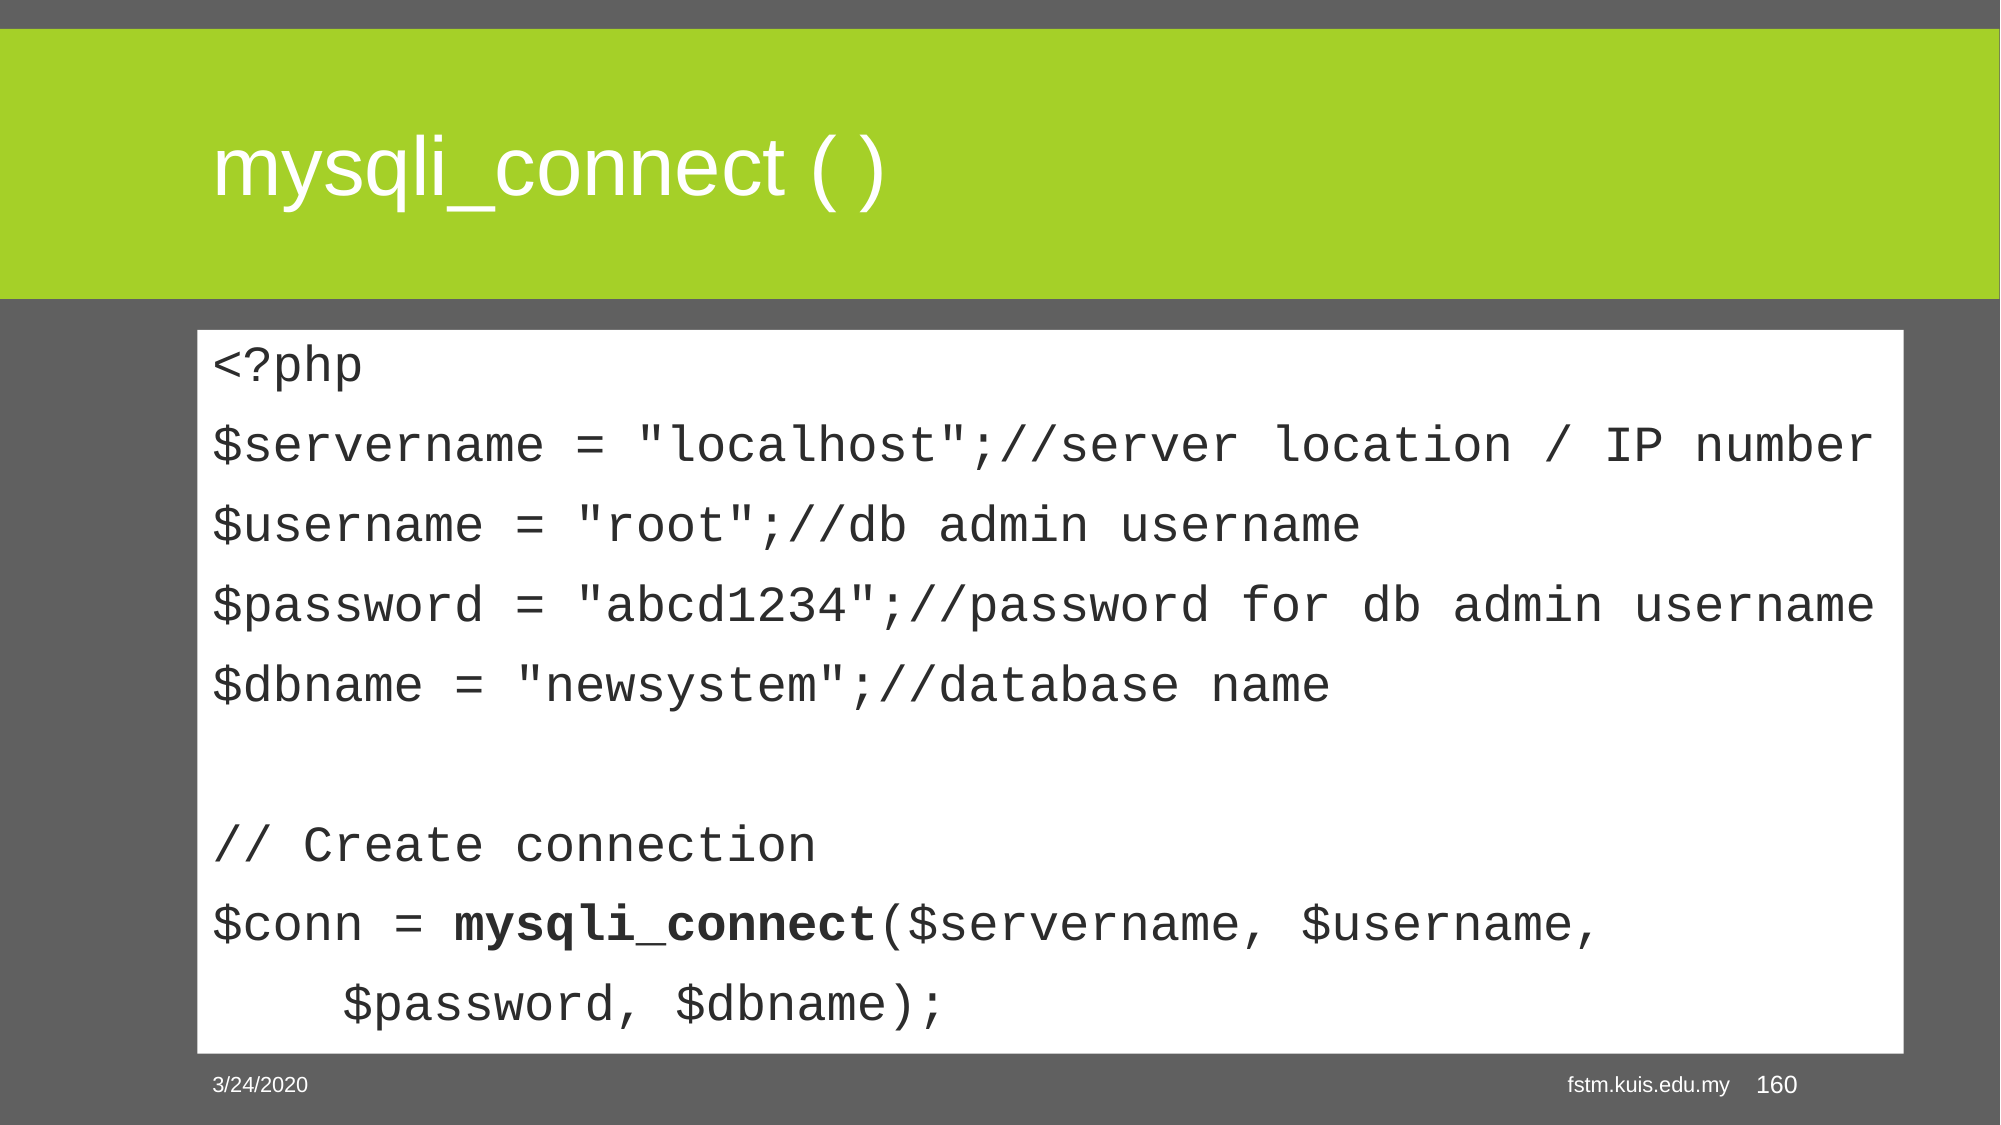

# mysqli_connect ( )
<?php
$servername = "localhost";//server location / IP number
$username = "root";//db admin username
$password = "abcd1234";//password for db admin username
$dbname = "newsystem";//database name

// Create connection
$conn = mysqli_connect($servername, $username,
			$password, $dbname);
3/24/2020
fstm.kuis.edu.my
160